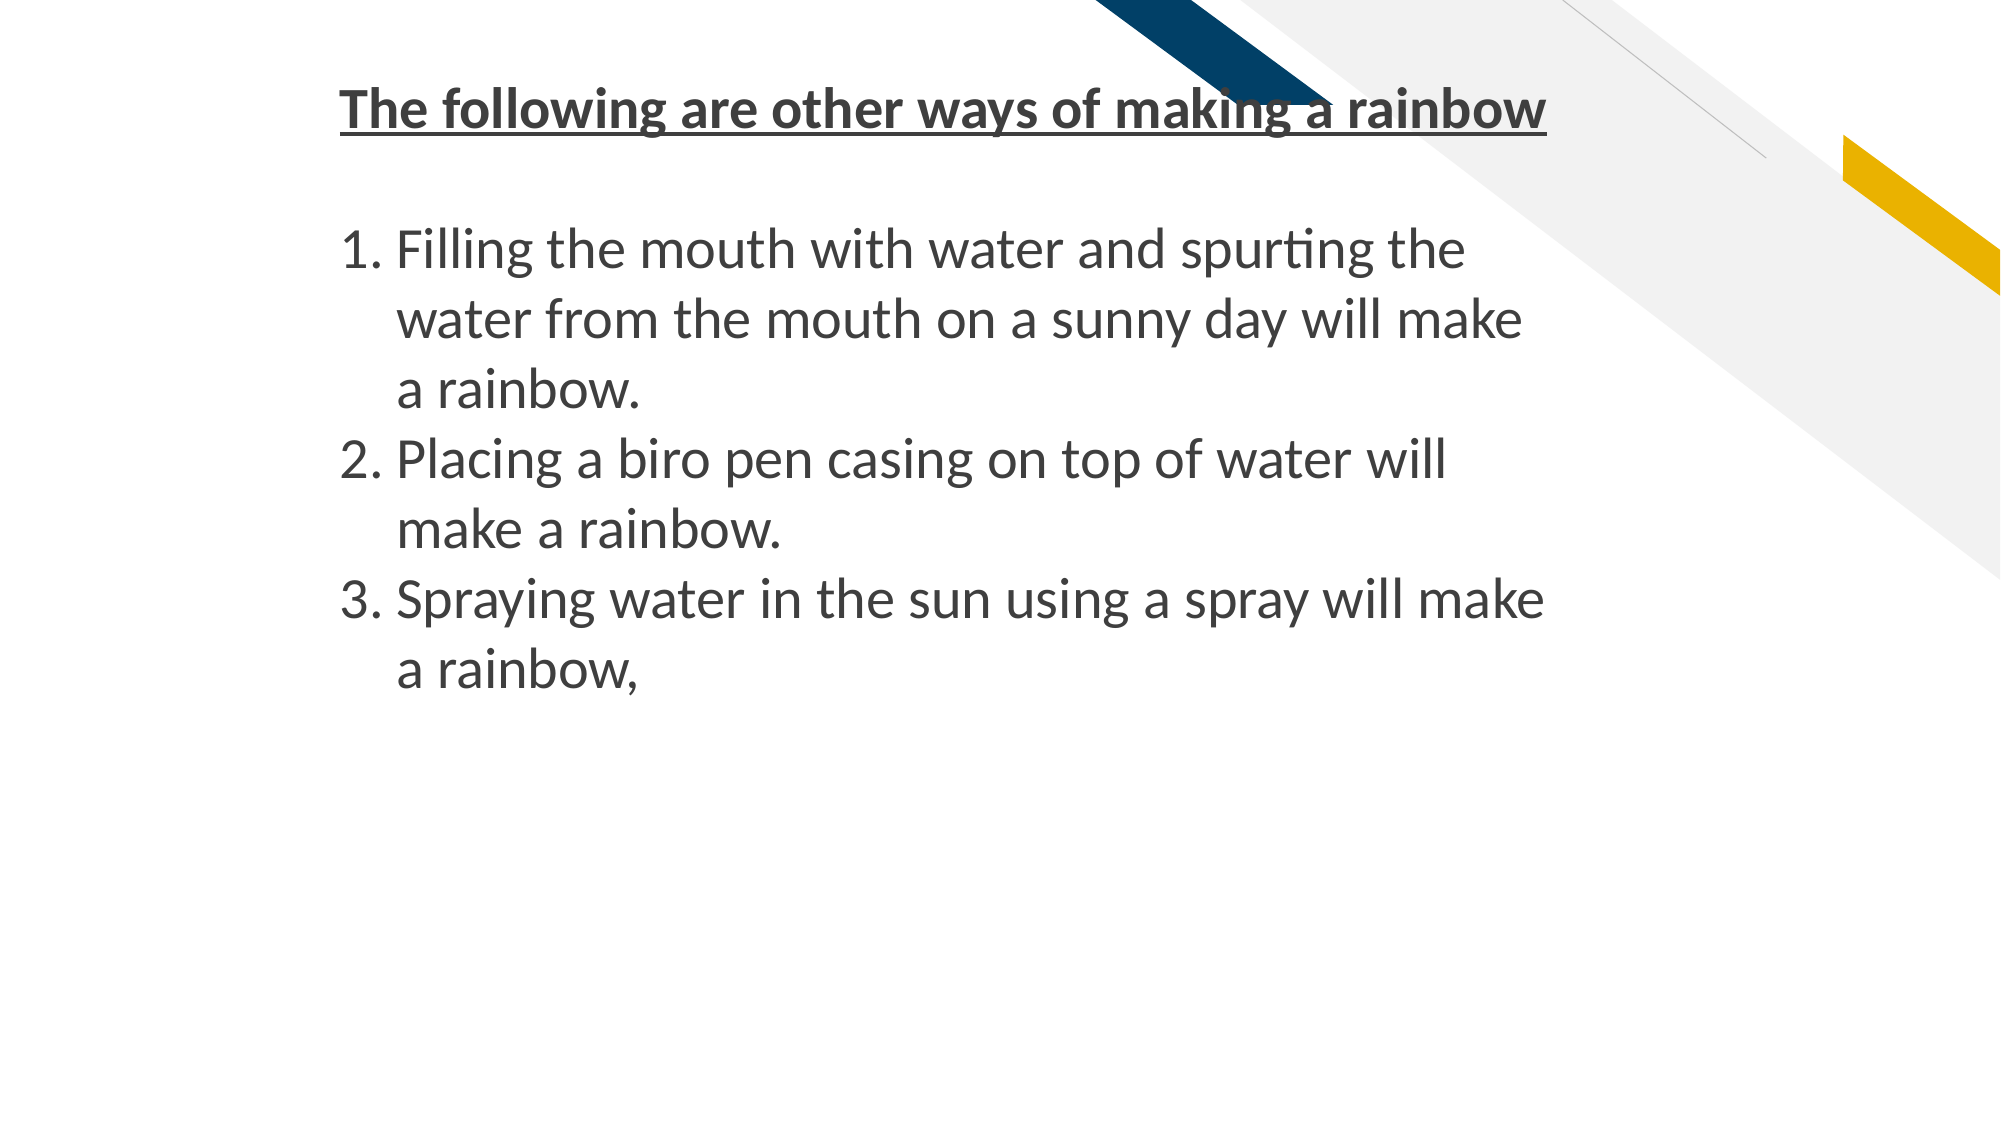

The following are other ways of making a rainbow

Filling the mouth with water and spurting the water from the mouth on a sunny day will make a rainbow.
Placing a biro pen casing on top of water will make a rainbow.
Spraying water in the sun using a spray will make a rainbow,